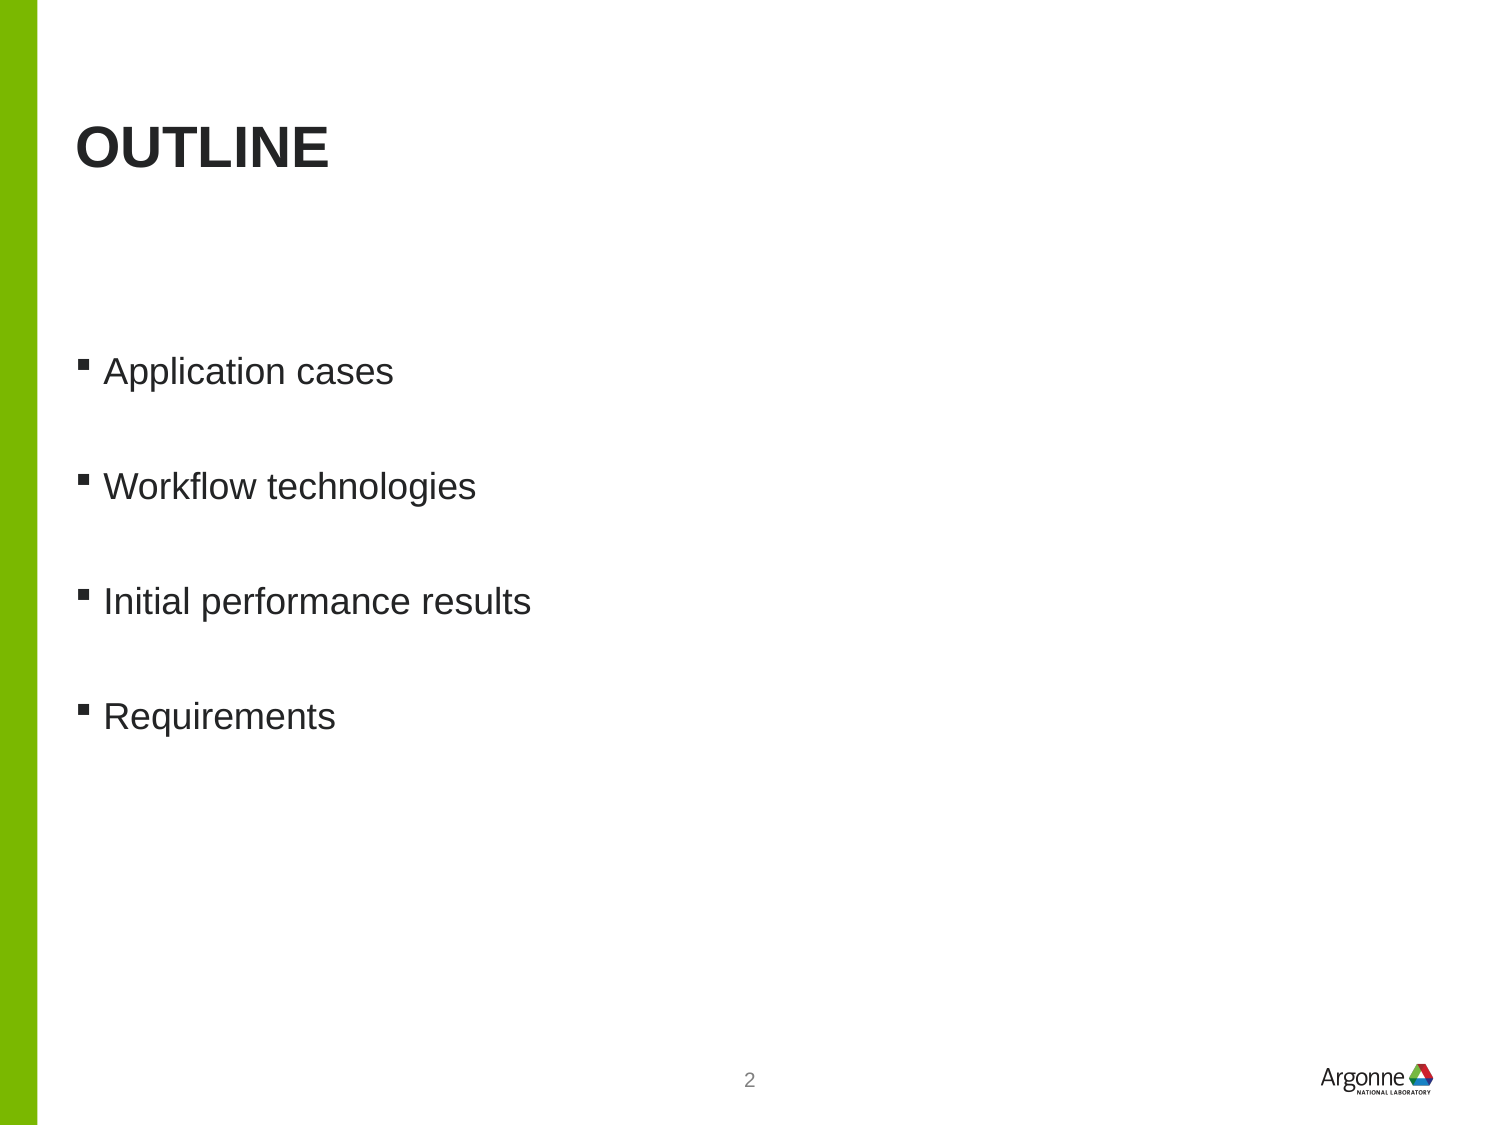

# OUTLINE

Application cases

Workflow technologies

Initial performance results

Requirements
2